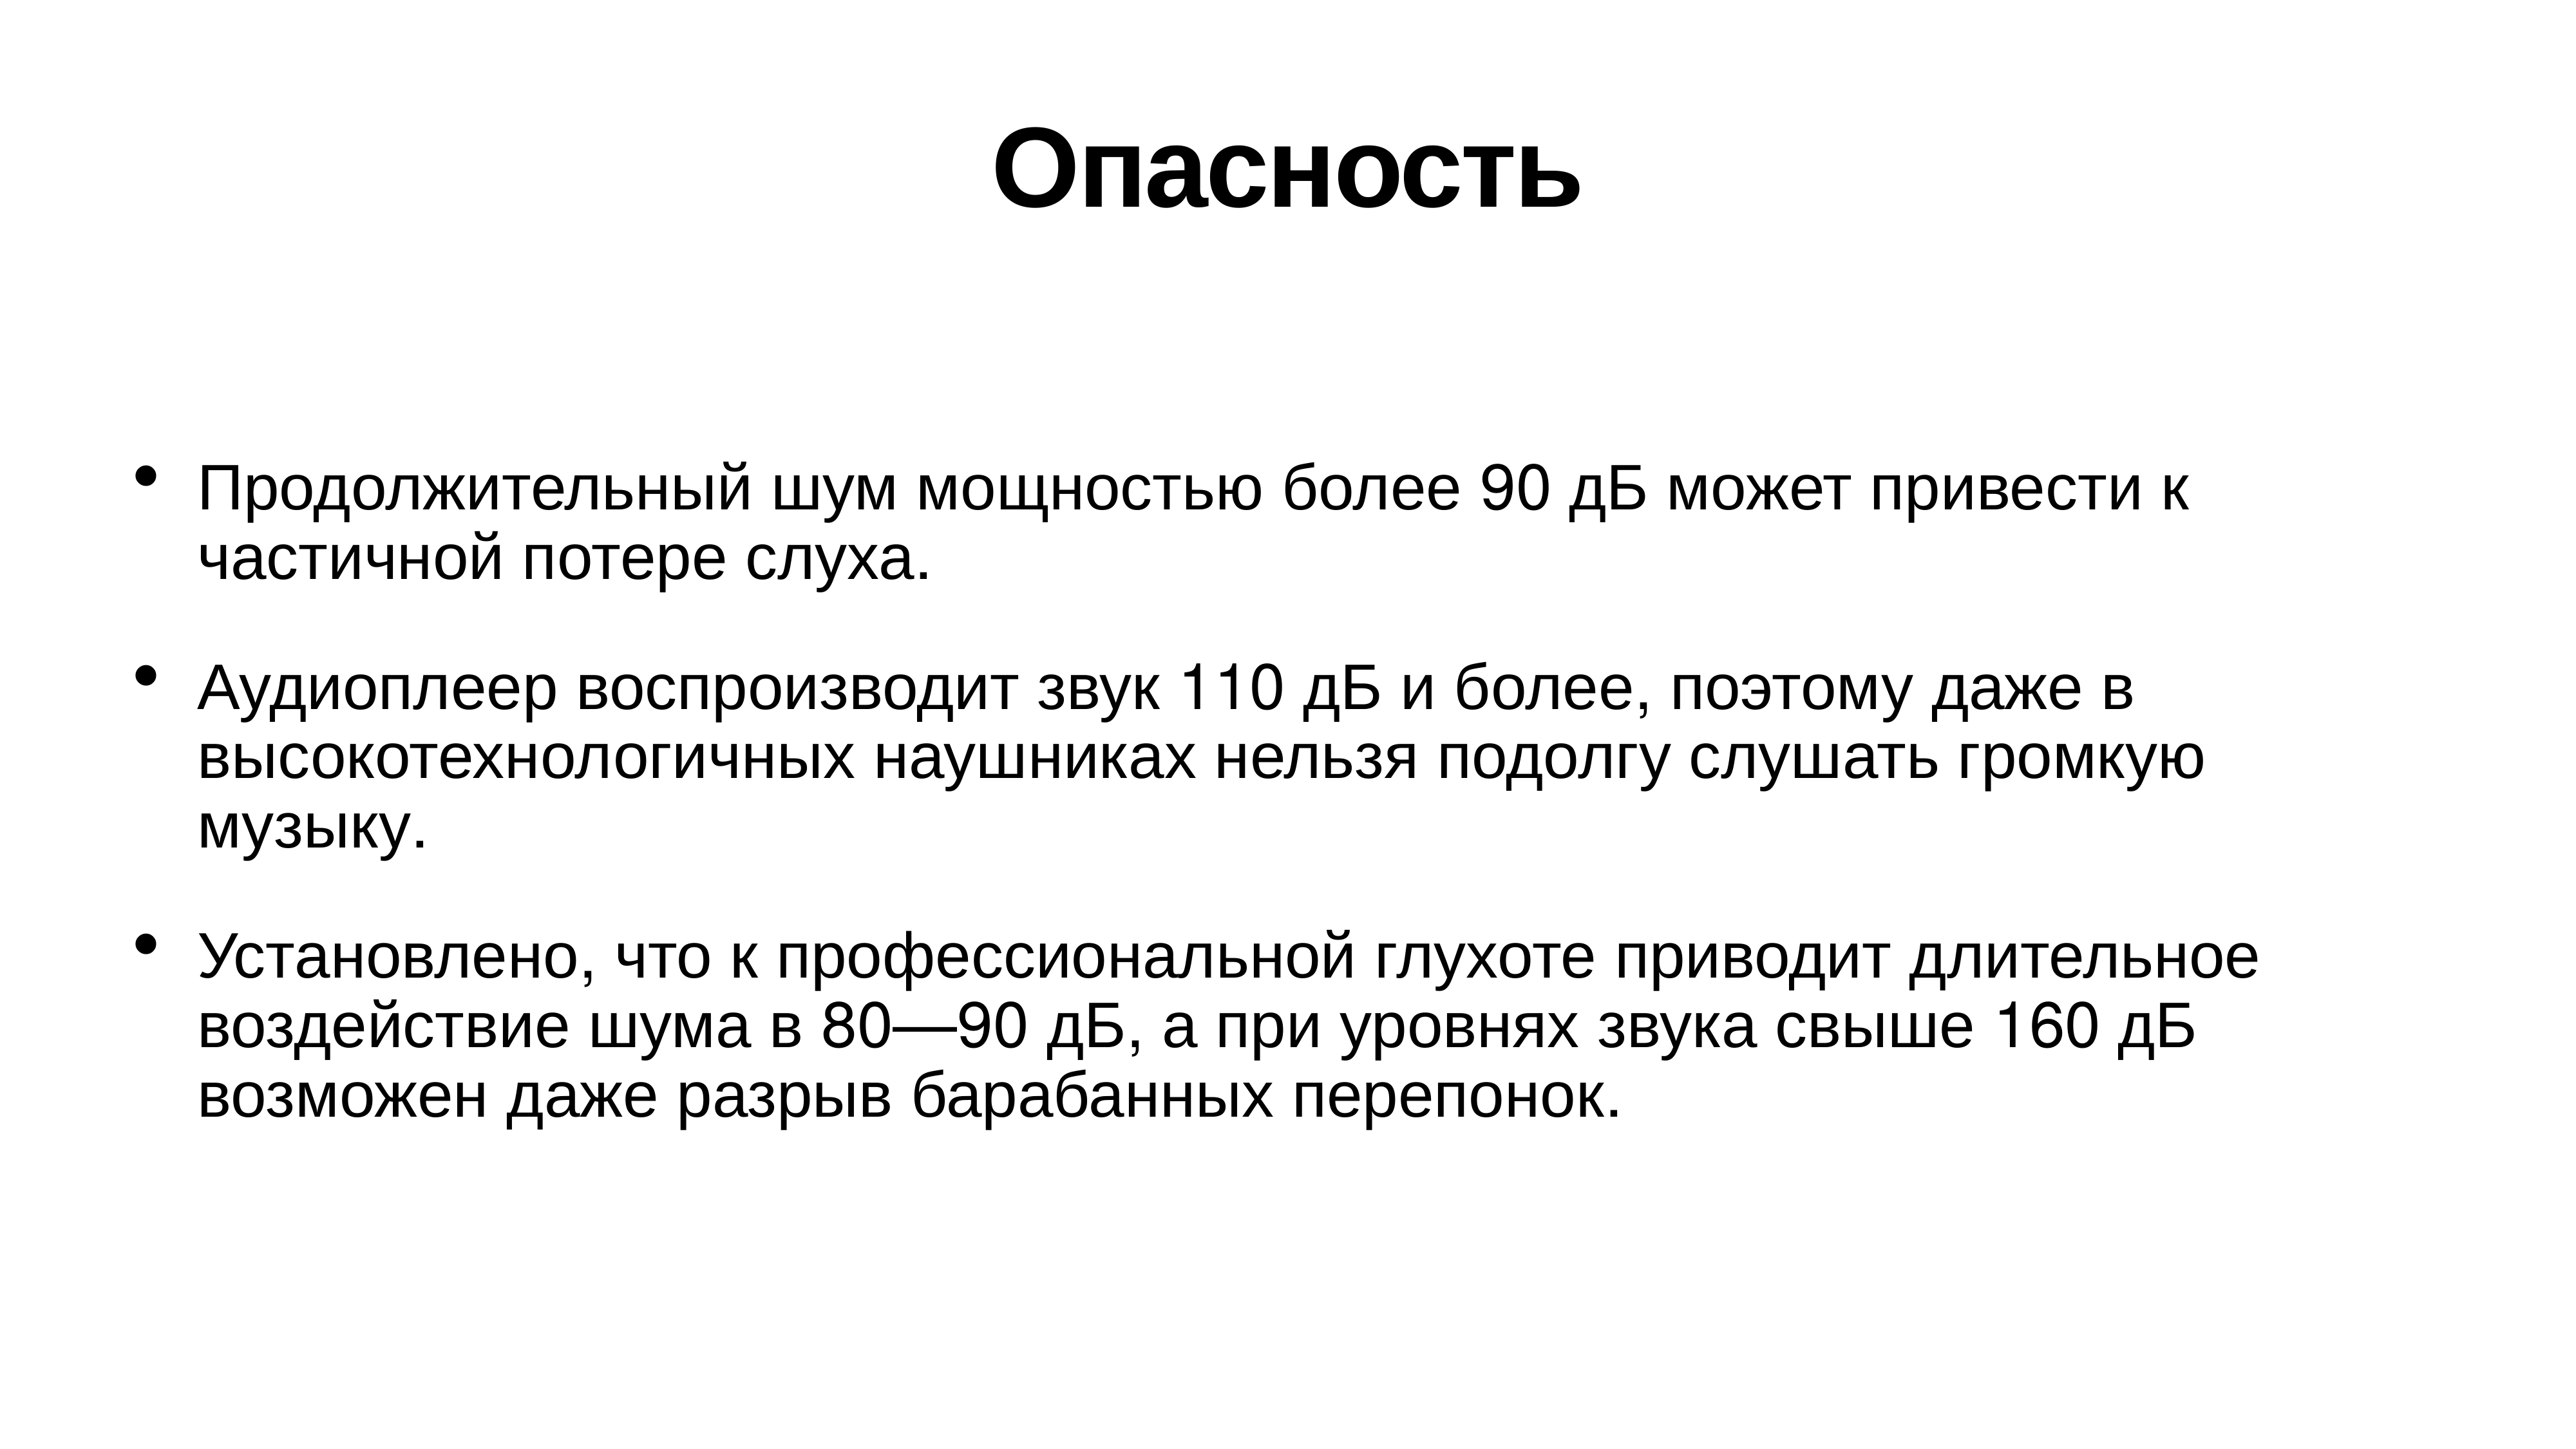

# Опасность
Продолжительный шум мощностью более 90 дБ может привести к частичной потере слуха.
Аудиоплеер воспроизводит звук 110 дБ и более, поэтому даже в высокотехнологичных наушниках нельзя подолгу слушать громкую музыку.
Установлено, что к профессиональной глухоте приводит длительное воздействие шума в 80—90 дБ, а при уровнях звука свыше 160 дБ возможен даже разрыв барабанных перепонок.